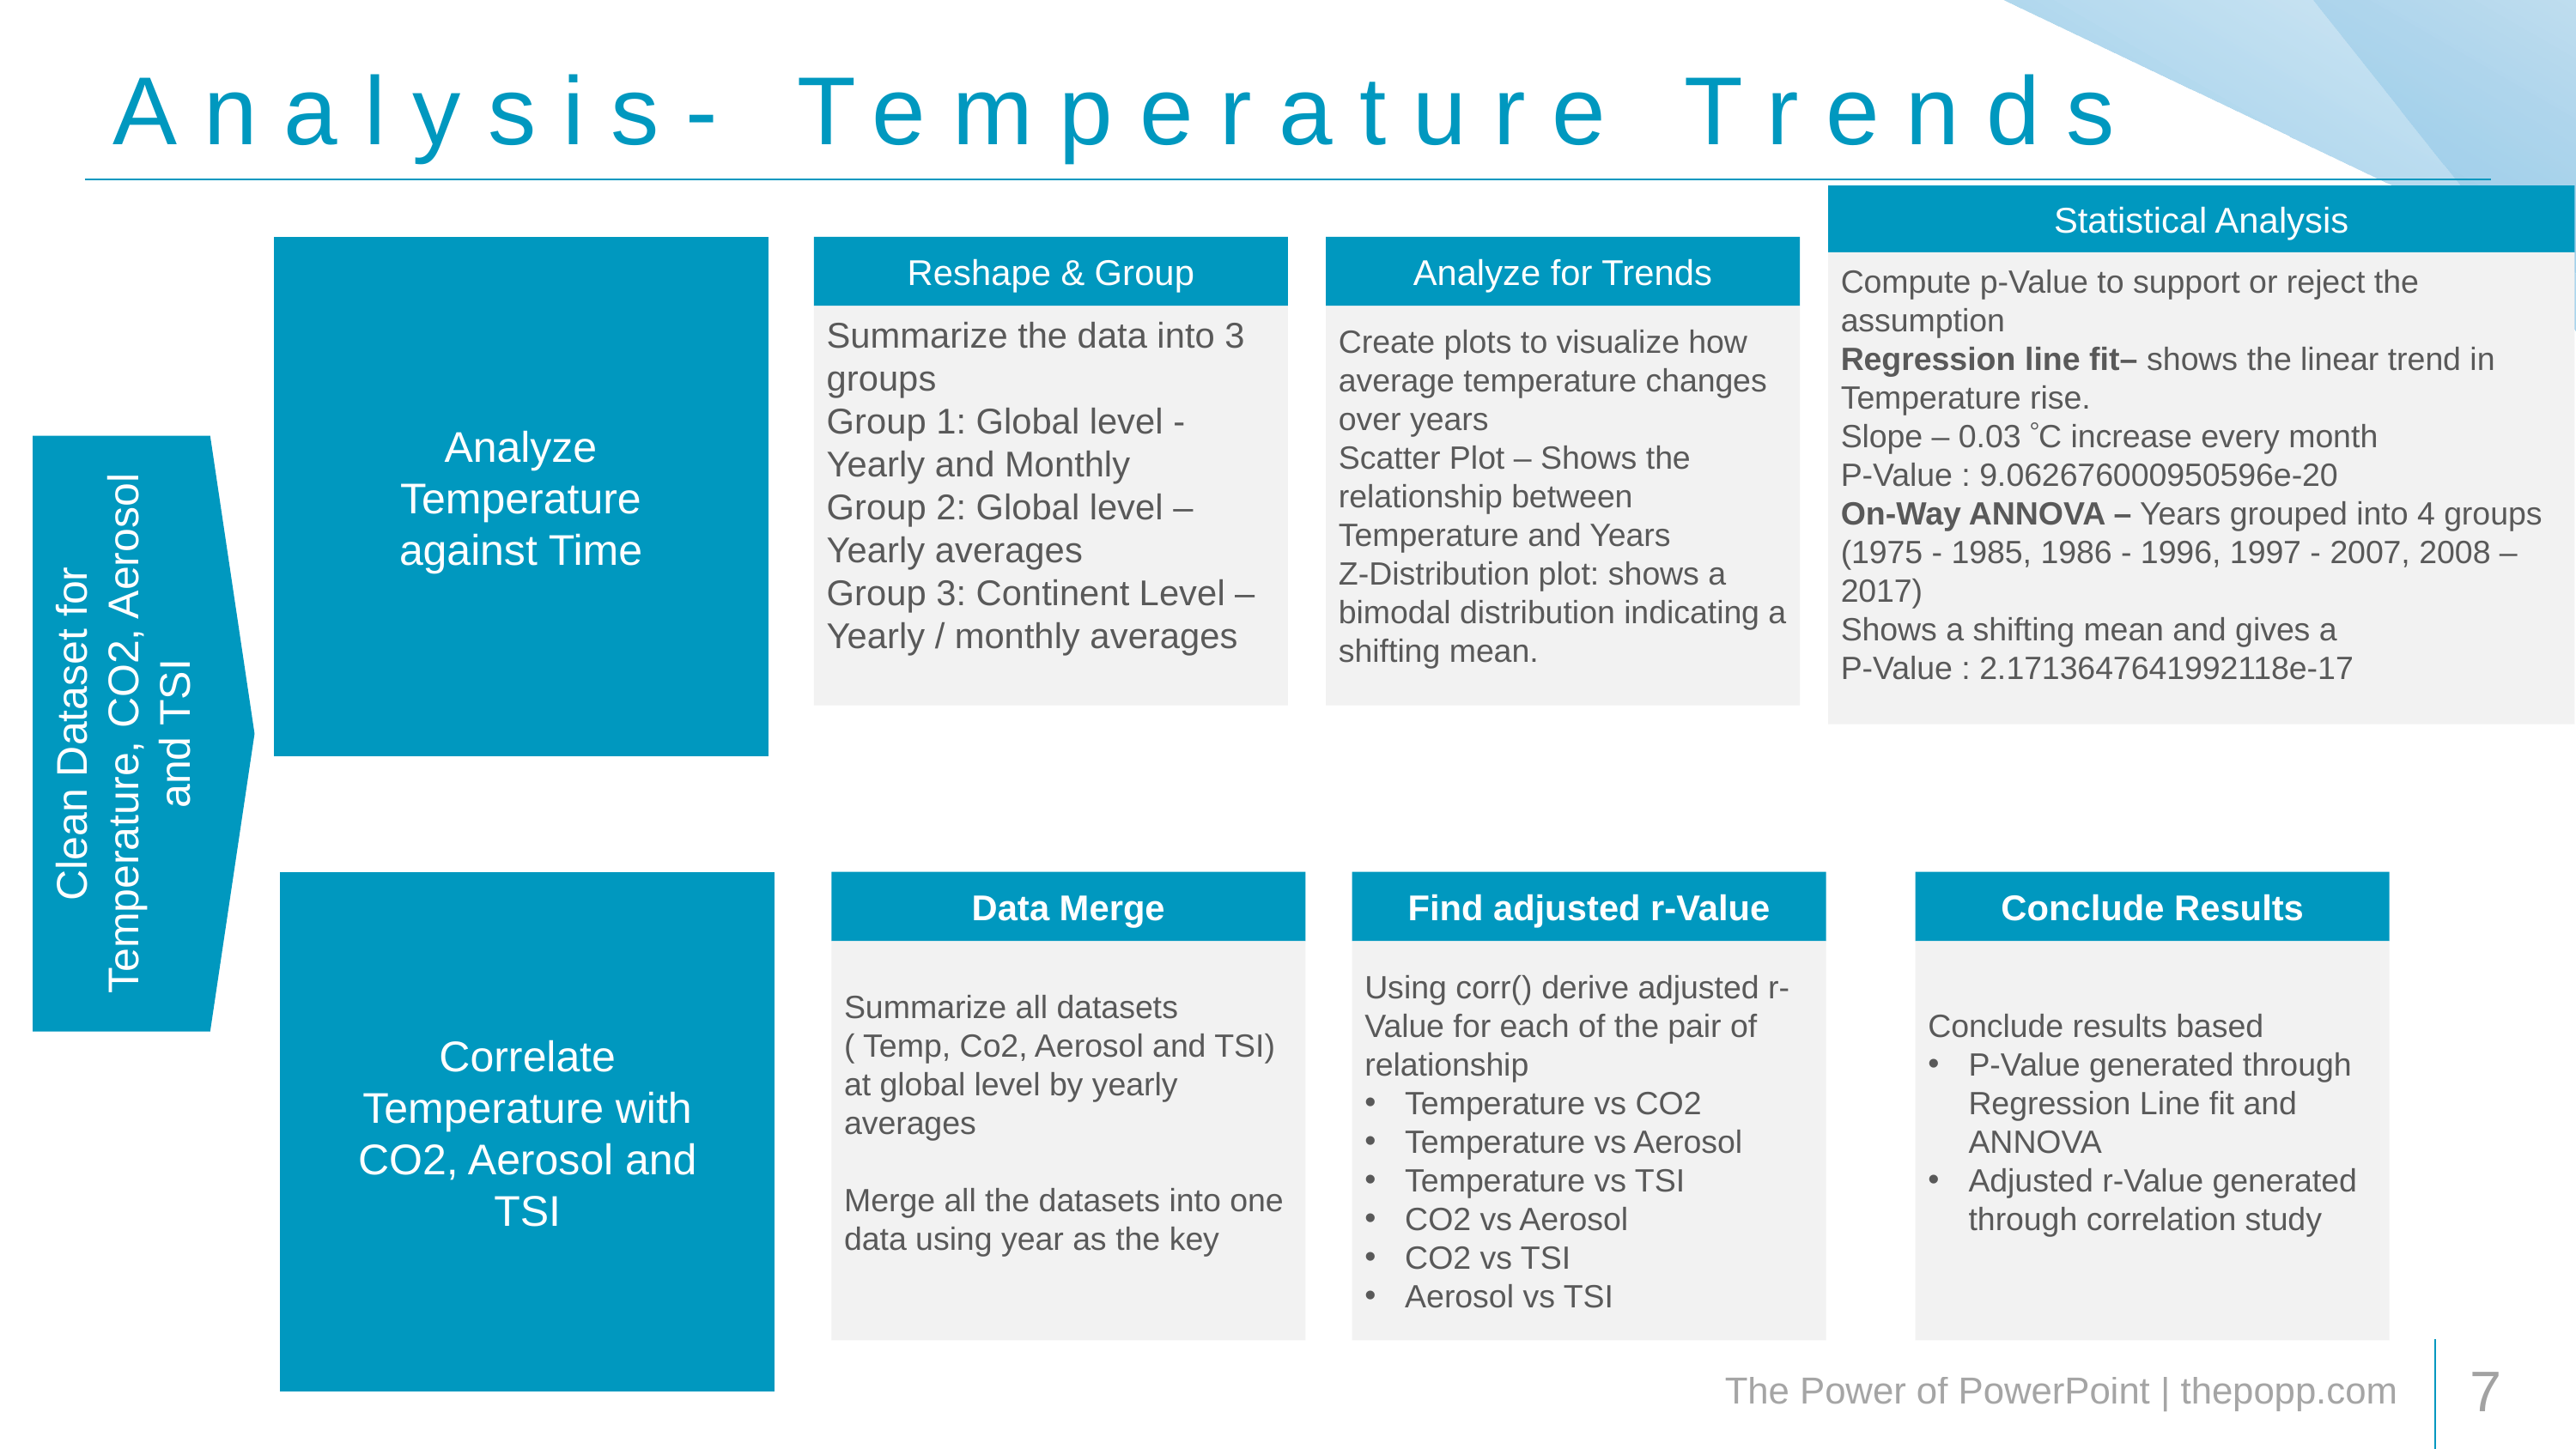

# Analysis- Temperature Trends
Statistical Analysis

Compute p-Value to support or reject the assumption
Regression line fit– shows the linear trend in Temperature rise.
Slope – 0.03 °C increase every month
P-Value : 9.062676000950596e-20
On-Way ANNOVA – Years grouped into 4 groups (1975 - 1985, 1986 - 1996, 1997 - 2007, 2008 – 2017)
Shows a shifting mean and gives a
P-Value : 2.1713647641992118e-17

Reshape & Group
Summarize the data into 3 groups
Group 1: Global level - Yearly and Monthly
Group 2: Global level – Yearly averages
Group 3: Continent Level – Yearly / monthly averages
Analyze for Trends

Create plots to visualize how average temperature changes over years
Scatter Plot – Shows the relationship between Temperature and Years
Z-Distribution plot: shows a bimodal distribution indicating a shifting mean.

Analyze Temperature against Time
Clean Dataset for Temperature, CO2, Aerosol and TSI
Correlate Temperature with CO2, Aerosol and TSI
Data Merge
Summarize all datasets ( Temp, Co2, Aerosol and TSI) at global level by yearly averages

Merge all the datasets into one data using year as the key

Find adjusted r-Value
Using corr() derive adjusted r-Value for each of the pair of relationship
Temperature vs CO2
Temperature vs Aerosol
Temperature vs TSI
CO2 vs Aerosol
CO2 vs TSI
Aerosol vs TSI
Conclude Results
Conclude results based
P-Value generated through Regression Line fit and ANNOVA
Adjusted r-Value generated through correlation study

The Power of PowerPoint | thepopp.com
7